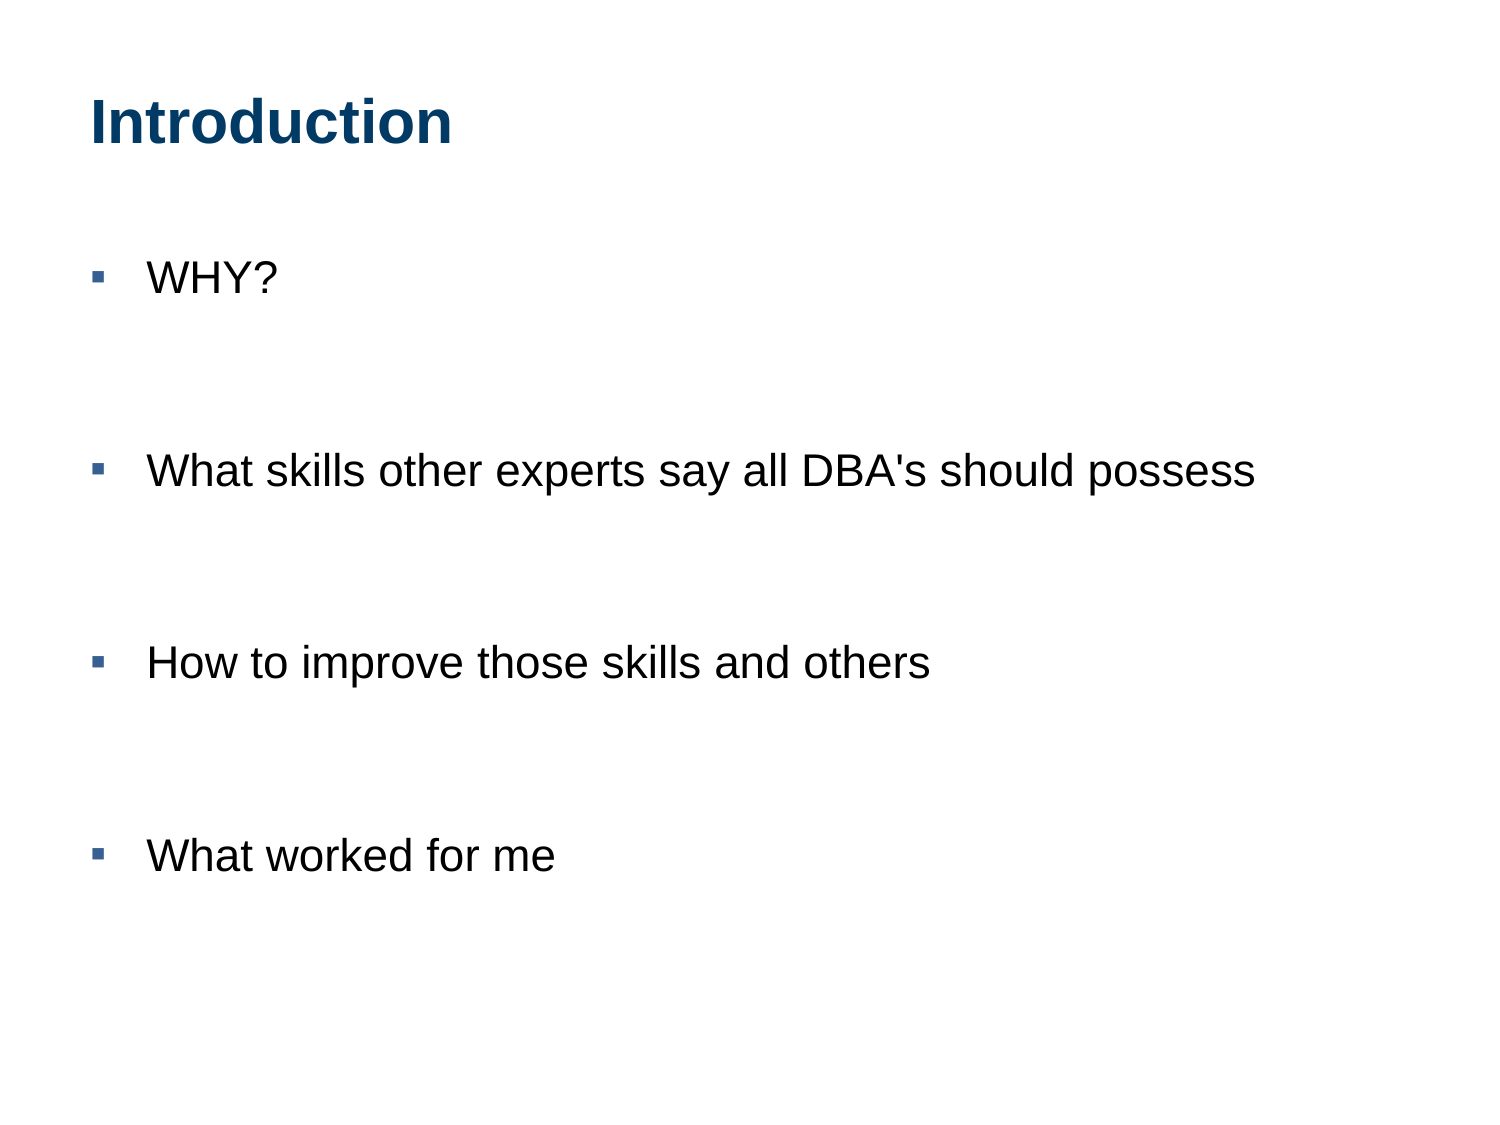

# Introduction
WHY?

What skills other experts say all DBA's should possess

How to improve those skills and others

What worked for me
6